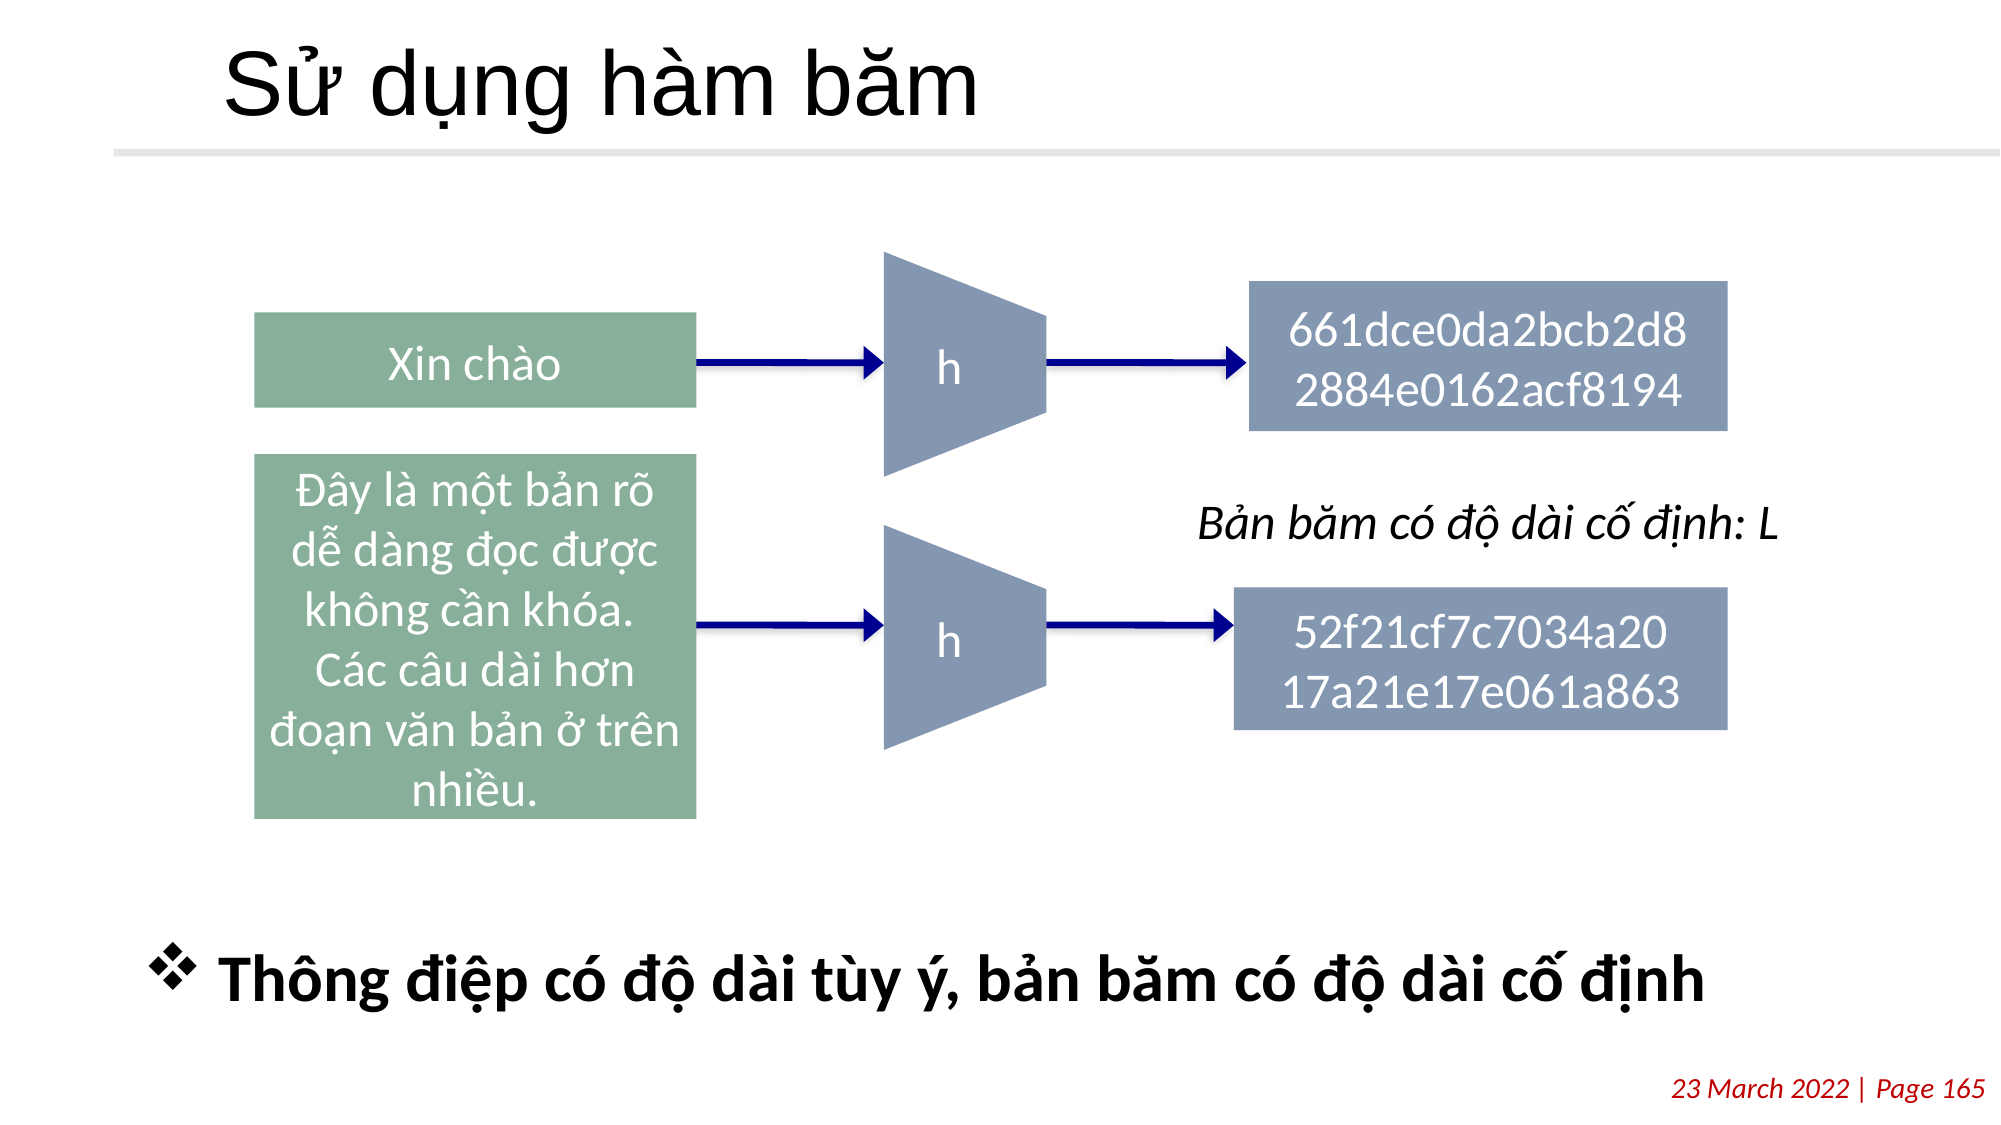

# Sử dụng hàm băm
661dce0da2bcb2d8
2884e0162acf8194
h
Xin chào
Đây là một bản rõ dễ dàng đọc được không cần khóa.  Các câu dài hơn đoạn văn bản ở trên nhiều.
Bản băm có độ dài cố định: L
h
52f21cf7c7034a20
17a21e17e061a863
Thông điệp có độ dài tùy ý, bản băm có độ dài cố định